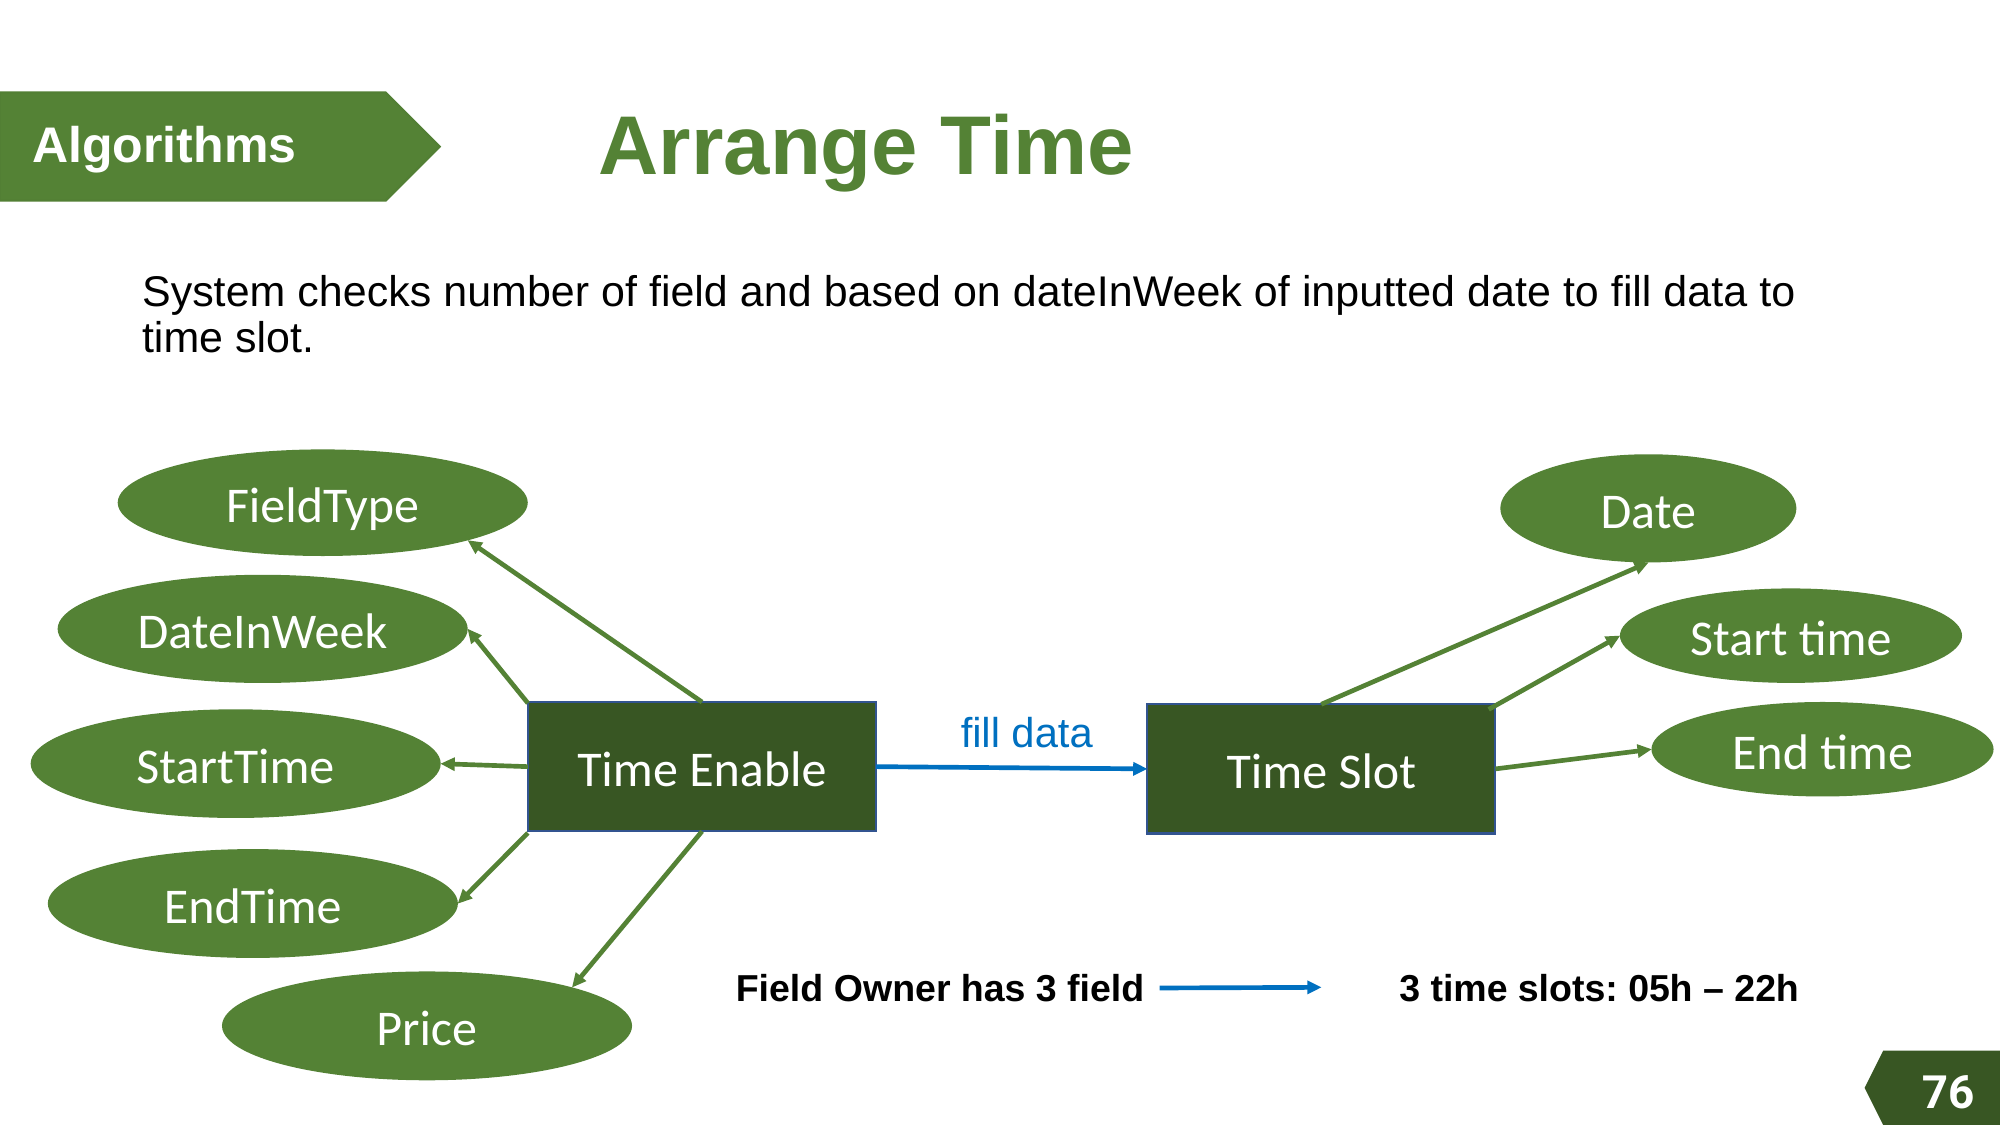

Algorithms
Arrange Time

System checks number of field and based on dateInWeek of inputted date to fill data to time slot.
FieldType
Date
DateInWeek
Start time
fill data
Time Enable
End time
Time Slot
StartTime
EndTime
Field Owner has 3 field
3 time slots: 05h – 22h
Price

76